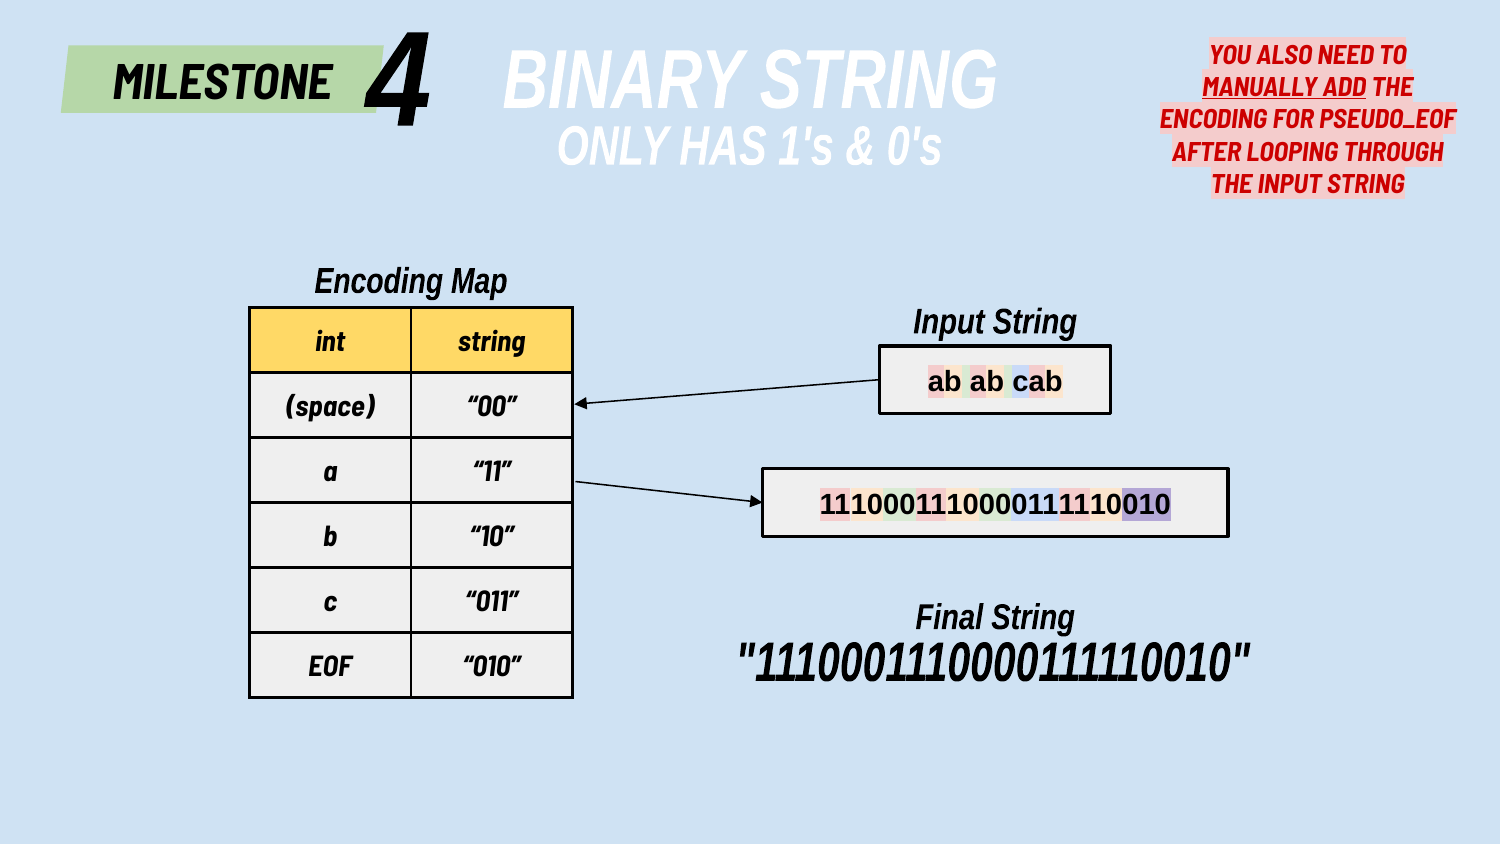

YOU ALSO NEED TO MANUALLY ADD THE ENCODING FOR PSEUDO_EOF AFTER LOOPING THROUGH THE INPUT STRING
4
MILESTONE
BINARY STRING
ONLY HAS 1's & 0's
Encoding Map
Input String
| int | string |
| --- | --- |
| (space) | “00” |
| a | “11” |
| b | “10” |
| c | “011” |
| EOF | “010” |
ab ab cab
1110001110000111110010
Final String
"1110001110000111110010"